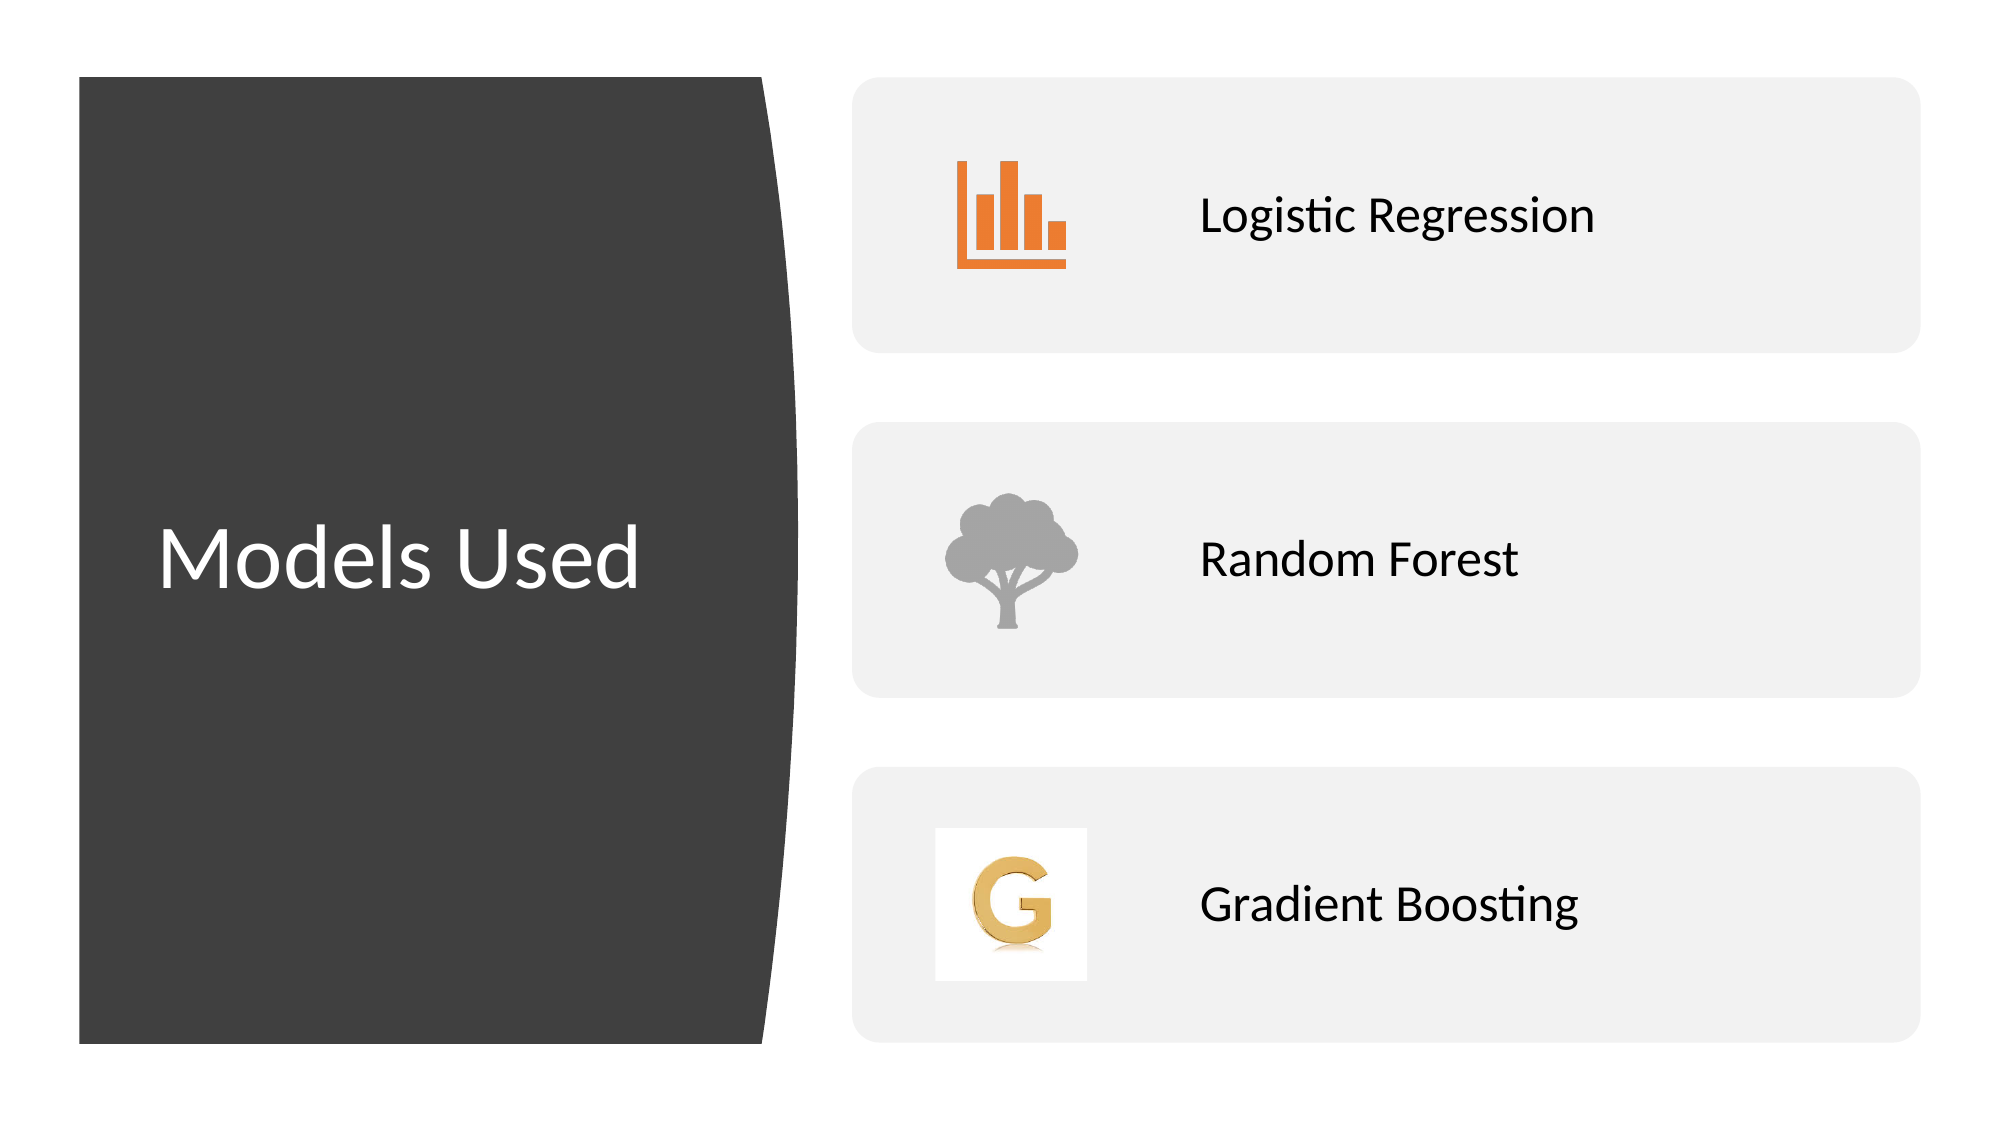

Logistic Regression
Random Forest
Gradient Boosting

# Models Used